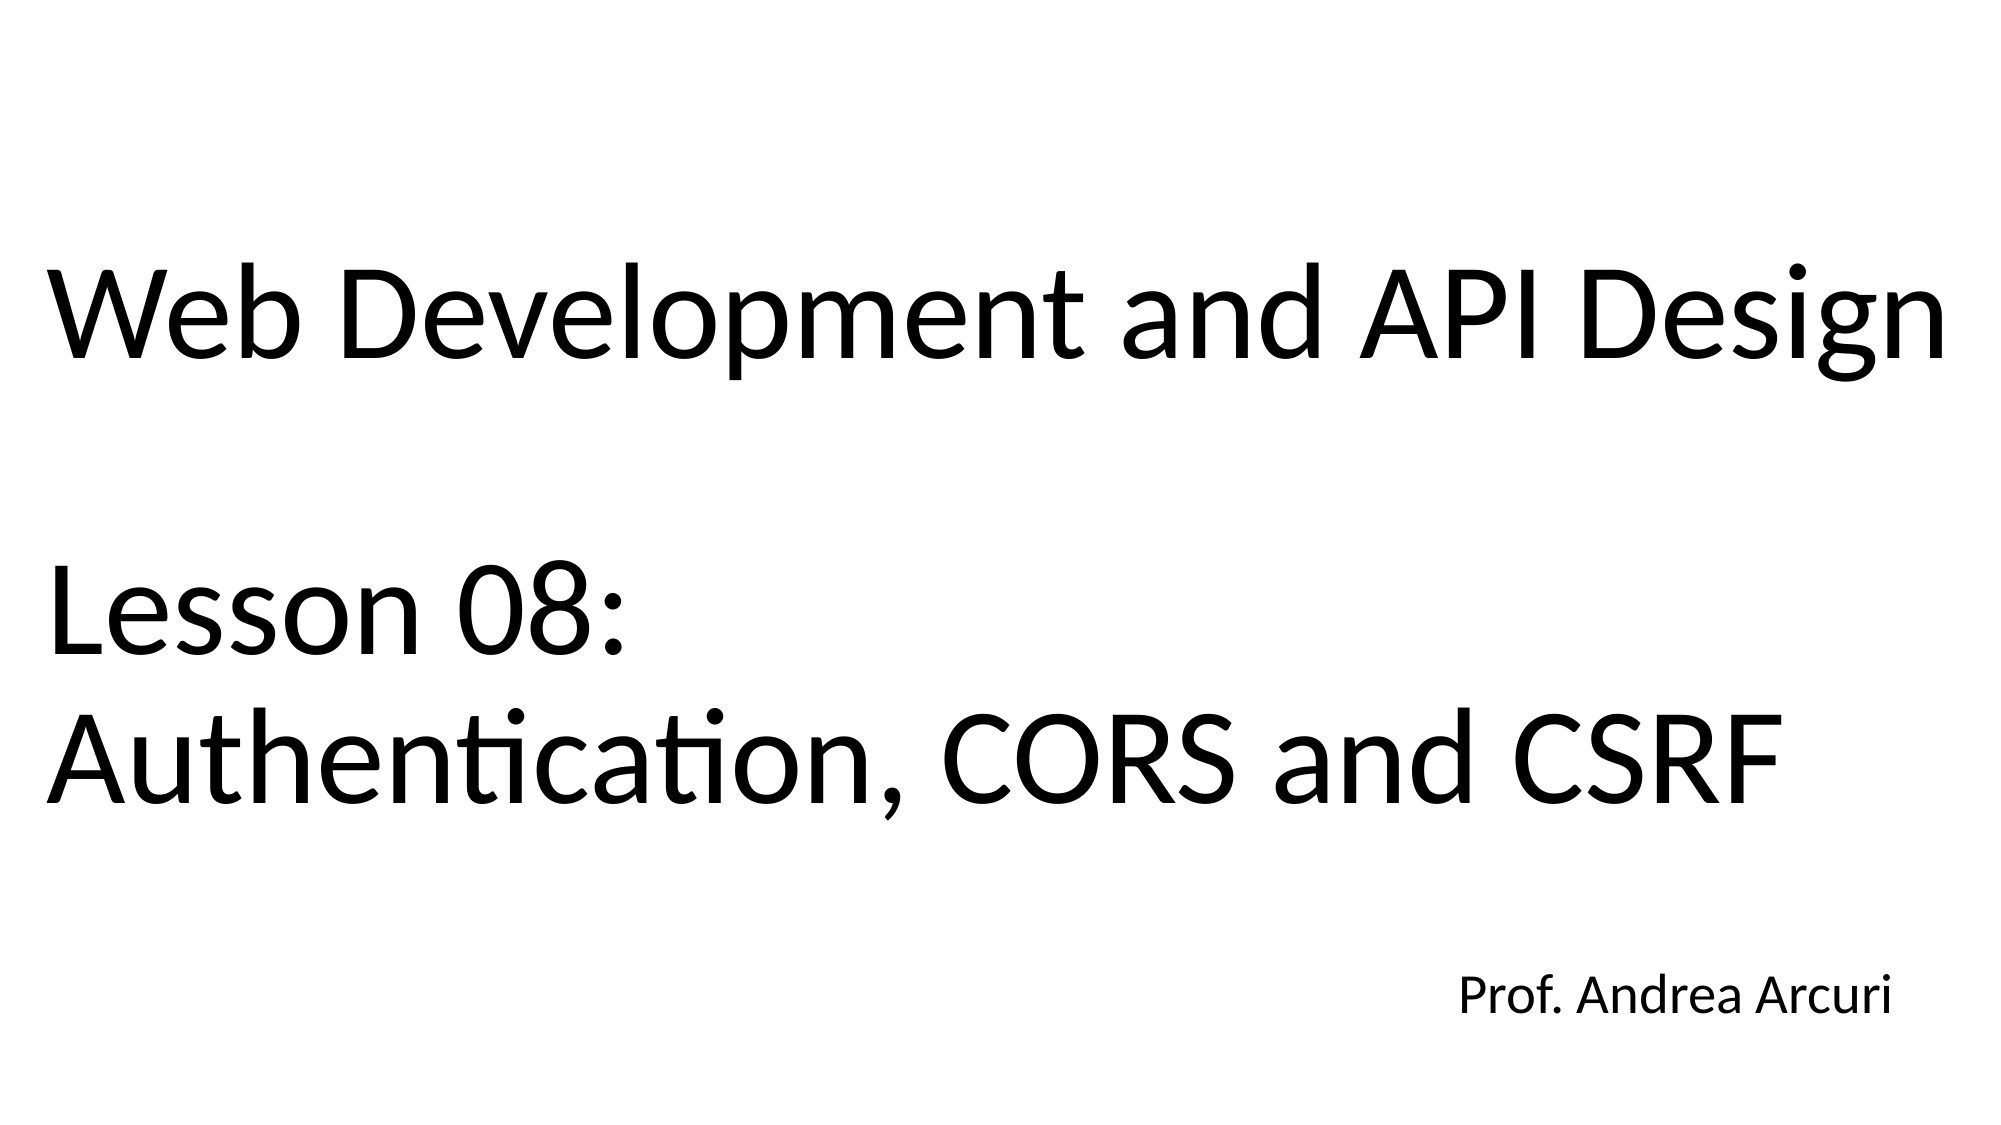

# Web Development and API Design Lesson 08: Authentication, CORS and CSRF
Prof. Andrea Arcuri